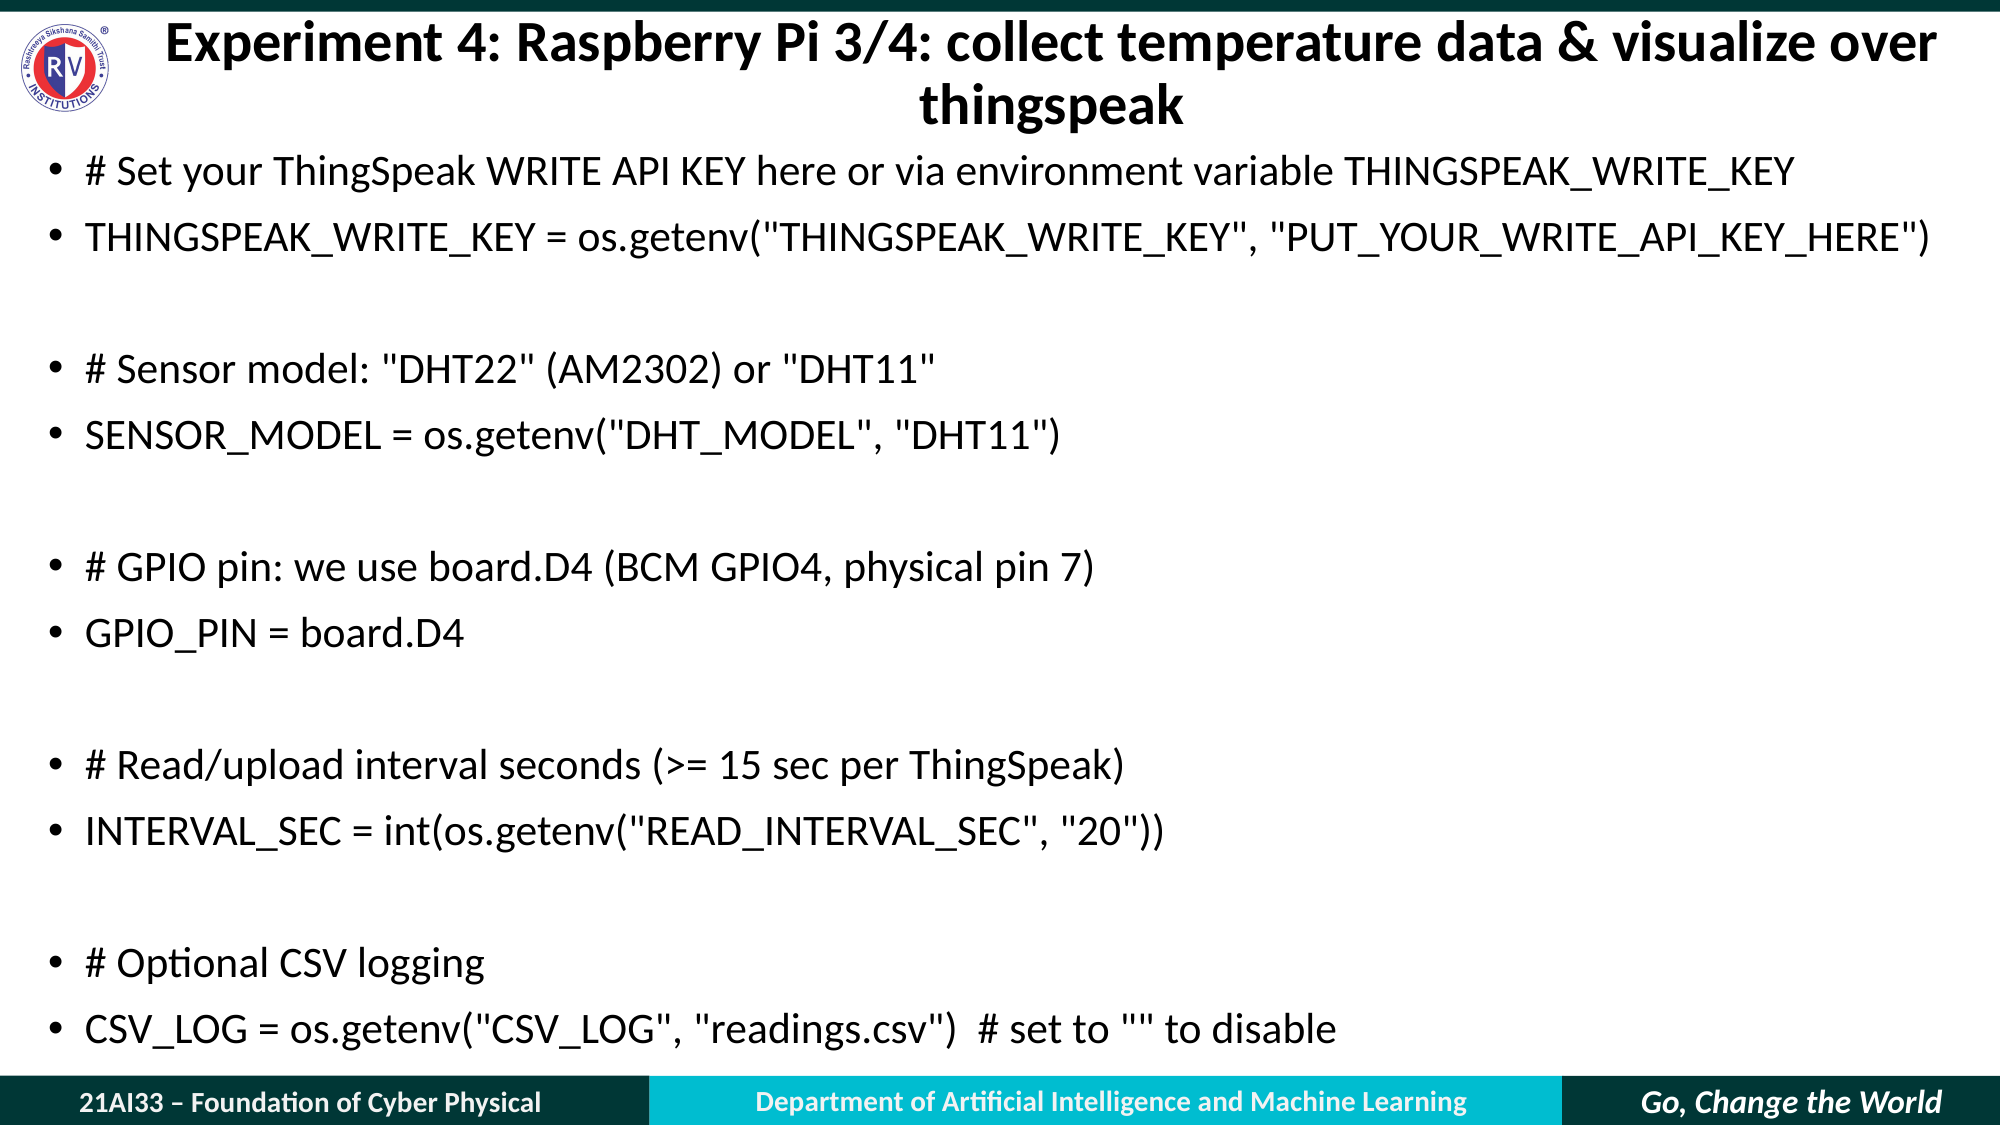

# Experiment 4: Raspberry Pi 3/4: collect temperature data & visualize over thingspeak
# Set your ThingSpeak WRITE API KEY here or via environment variable THINGSPEAK_WRITE_KEY
THINGSPEAK_WRITE_KEY = os.getenv("THINGSPEAK_WRITE_KEY", "PUT_YOUR_WRITE_API_KEY_HERE")

# Sensor model: "DHT22" (AM2302) or "DHT11"
SENSOR_MODEL = os.getenv("DHT_MODEL", "DHT11")

# GPIO pin: we use board.D4 (BCM GPIO4, physical pin 7)
GPIO_PIN = board.D4

# Read/upload interval seconds (>= 15 sec per ThingSpeak)
INTERVAL_SEC = int(os.getenv("READ_INTERVAL_SEC", "20"))

# Optional CSV logging
CSV_LOG = os.getenv("CSV_LOG", "readings.csv")  # set to "" to disable